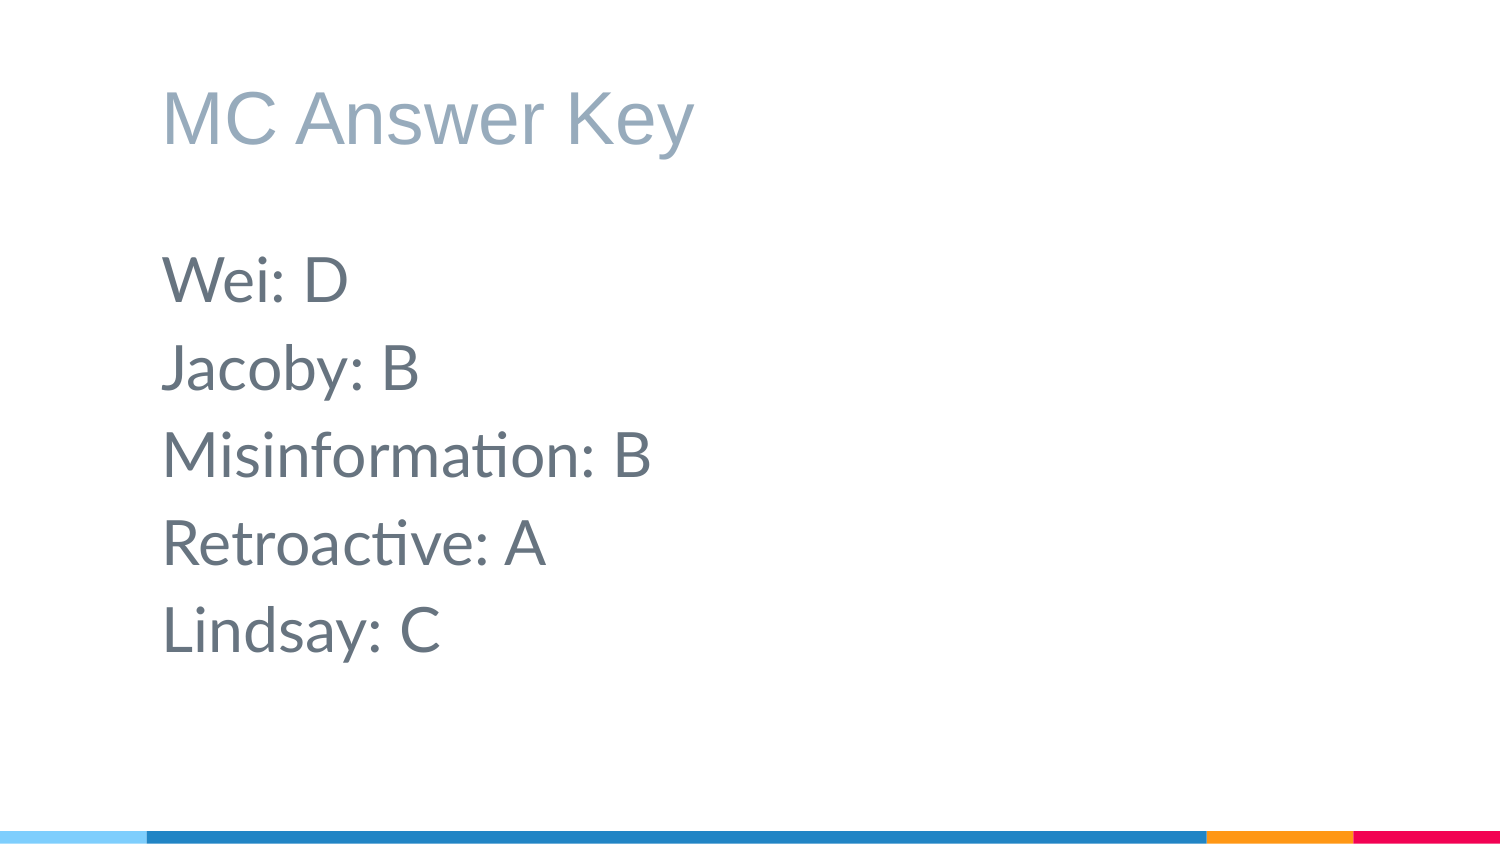

# MC Answer Key
Wei: D
Jacoby: B
Misinformation: B
Retroactive: A
Lindsay: C